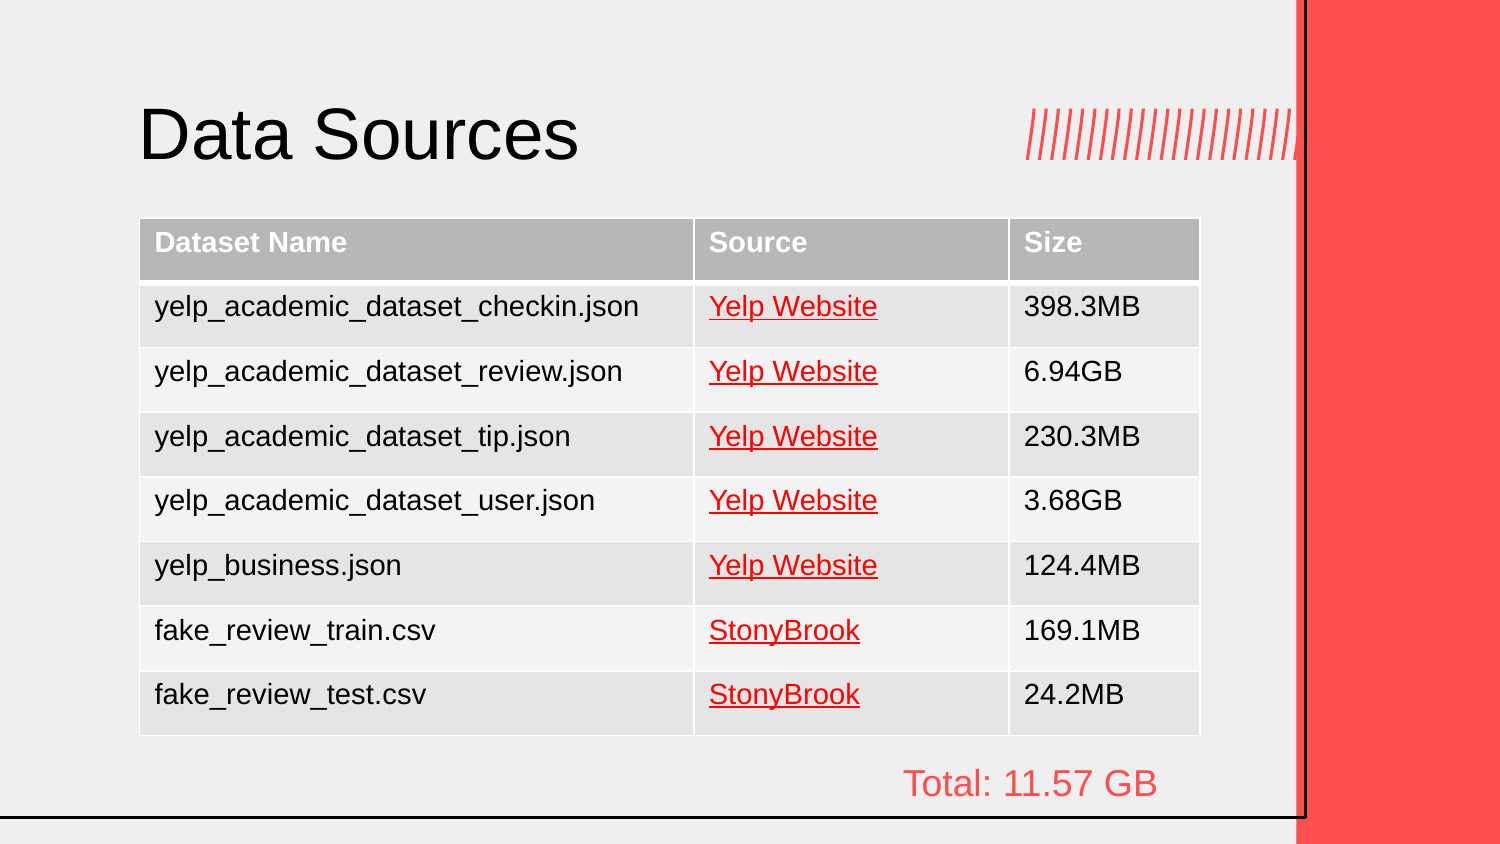

# Data Sources
| Dataset Name | Source | Size |
| --- | --- | --- |
| yelp\_academic\_dataset\_checkin.json | Yelp Website | 398.3MB |
| yelp\_academic\_dataset\_review.json | Yelp Website | 6.94GB |
| yelp\_academic\_dataset\_tip.json | Yelp Website | 230.3MB |
| yelp\_academic\_dataset\_user.json | Yelp Website | 3.68GB |
| yelp\_business.json | Yelp Website | 124.4MB |
| fake\_review\_train.csv | StonyBrook | 169.1MB |
| fake\_review\_test.csv | StonyBrook | 24.2MB |
Total: 11.57 GB